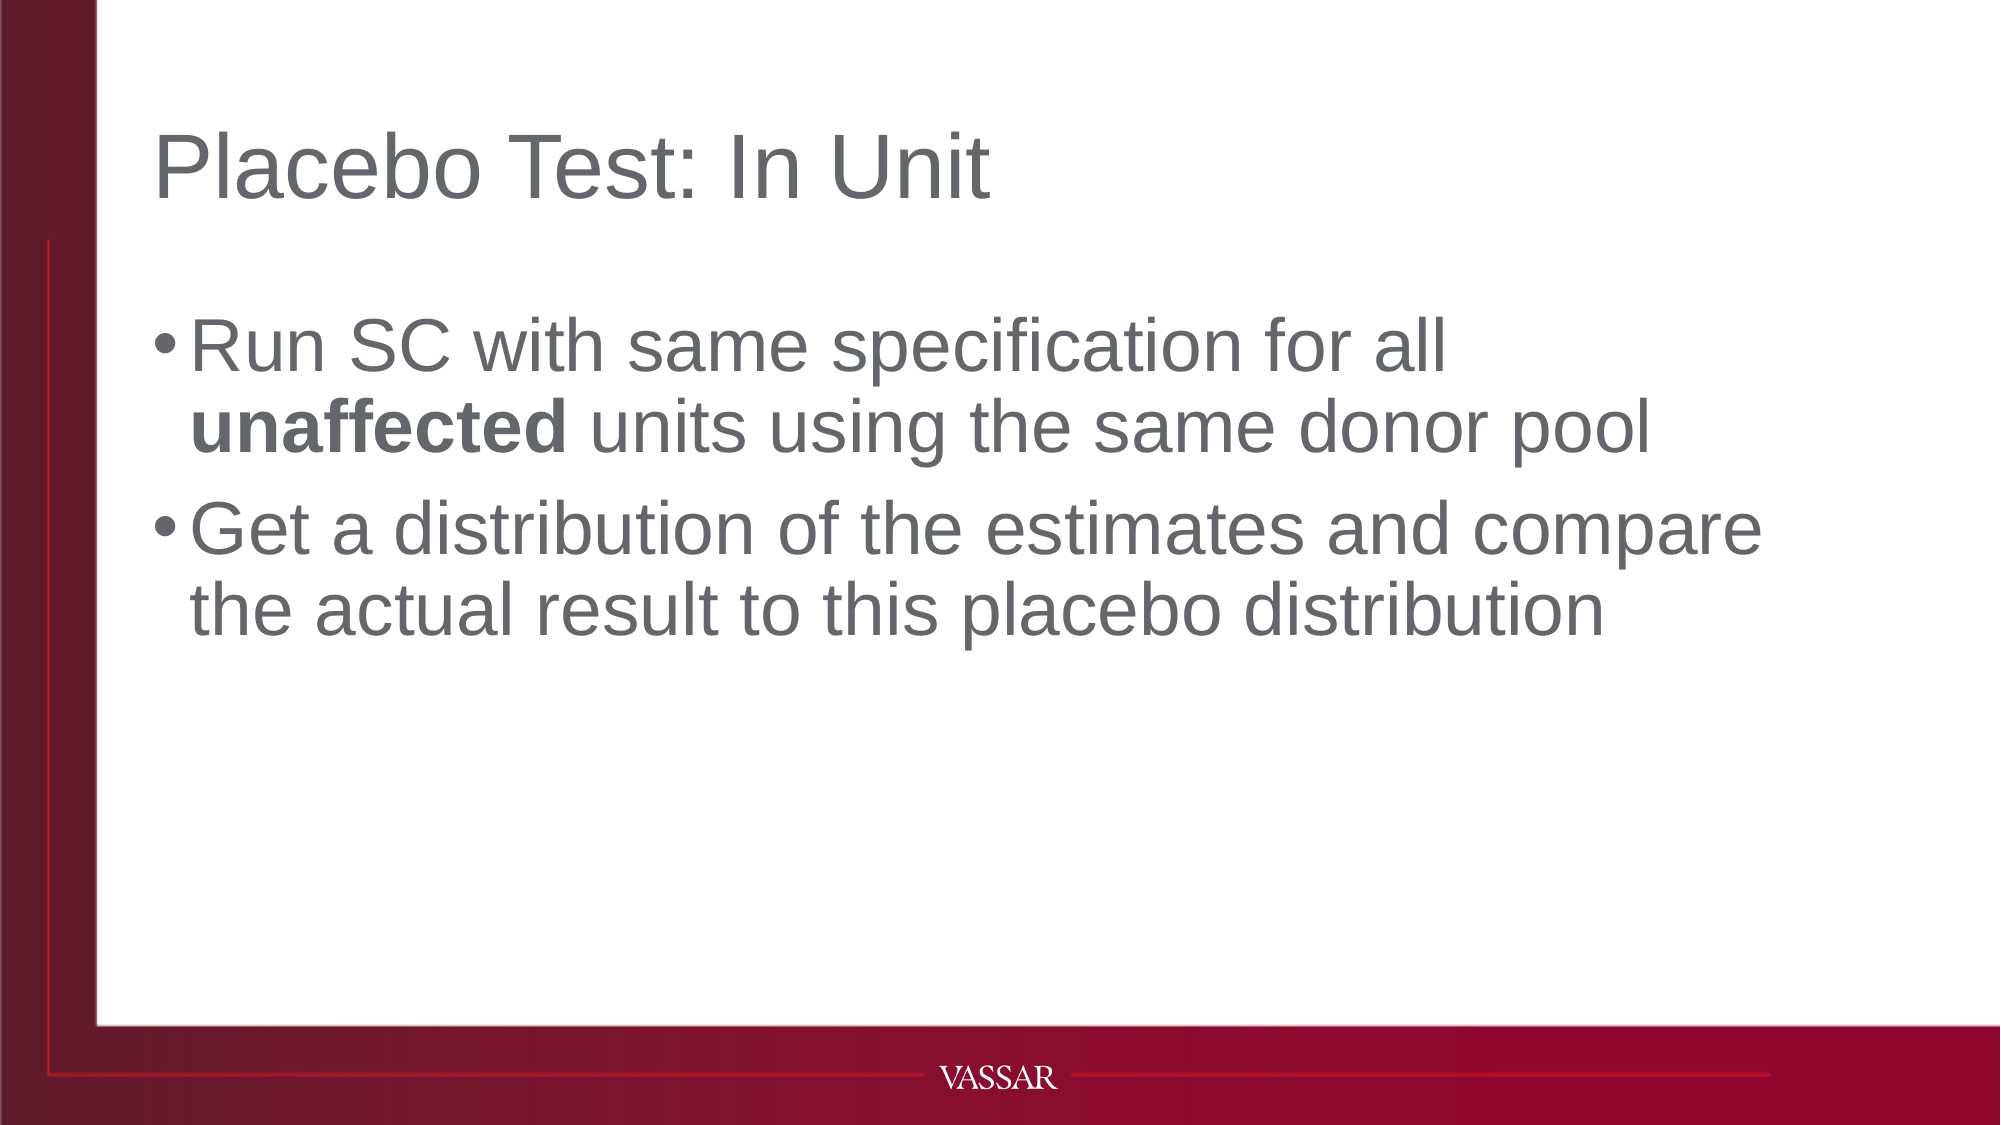

# Placebo Test: In Unit
Run SC with same specification for all unaffected units using the same donor pool
Get a distribution of the estimates and compare the actual result to this placebo distribution